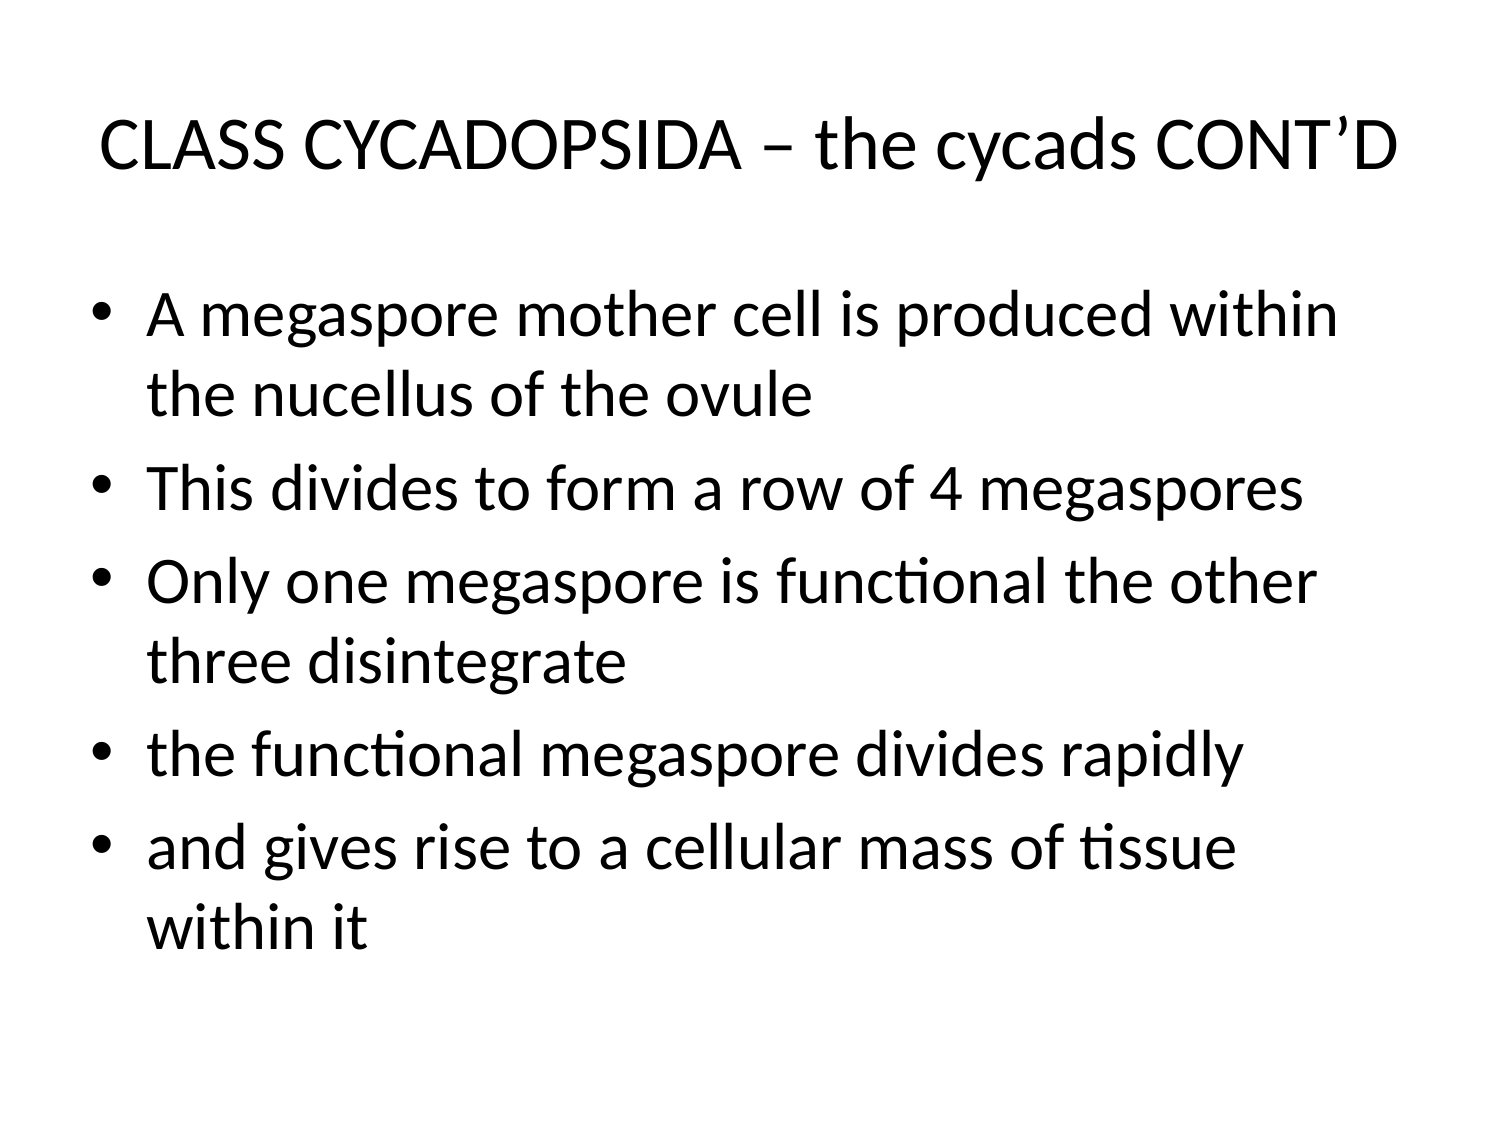

# CLASS CYCADOPSIDA – the cycads CONT’D
A megaspore mother cell is produced within the nucellus of the ovule
This divides to form a row of 4 megaspores
Only one megaspore is functional the other three disintegrate
the functional megaspore divides rapidly
and gives rise to a cellular mass of tissue within it